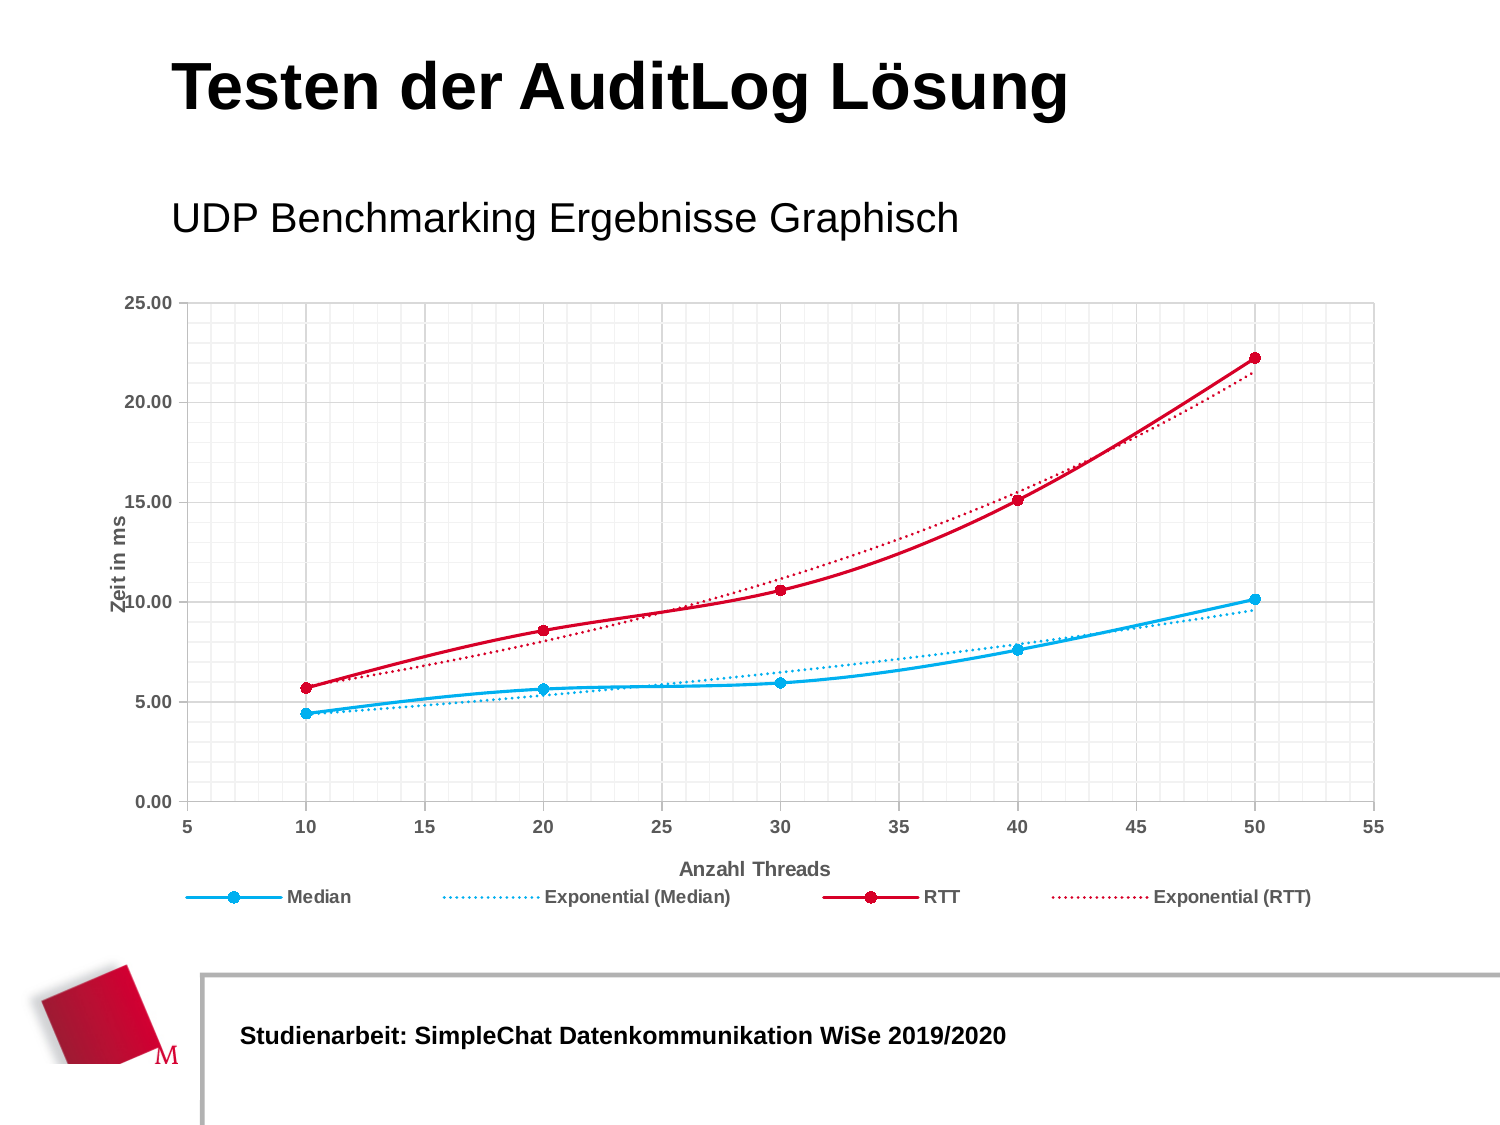

# Testen der AuditLog Lösung
UDP Benchmarking Ergebnisse Graphisch

### Chart

| Category |  |  |
|---|---|---|